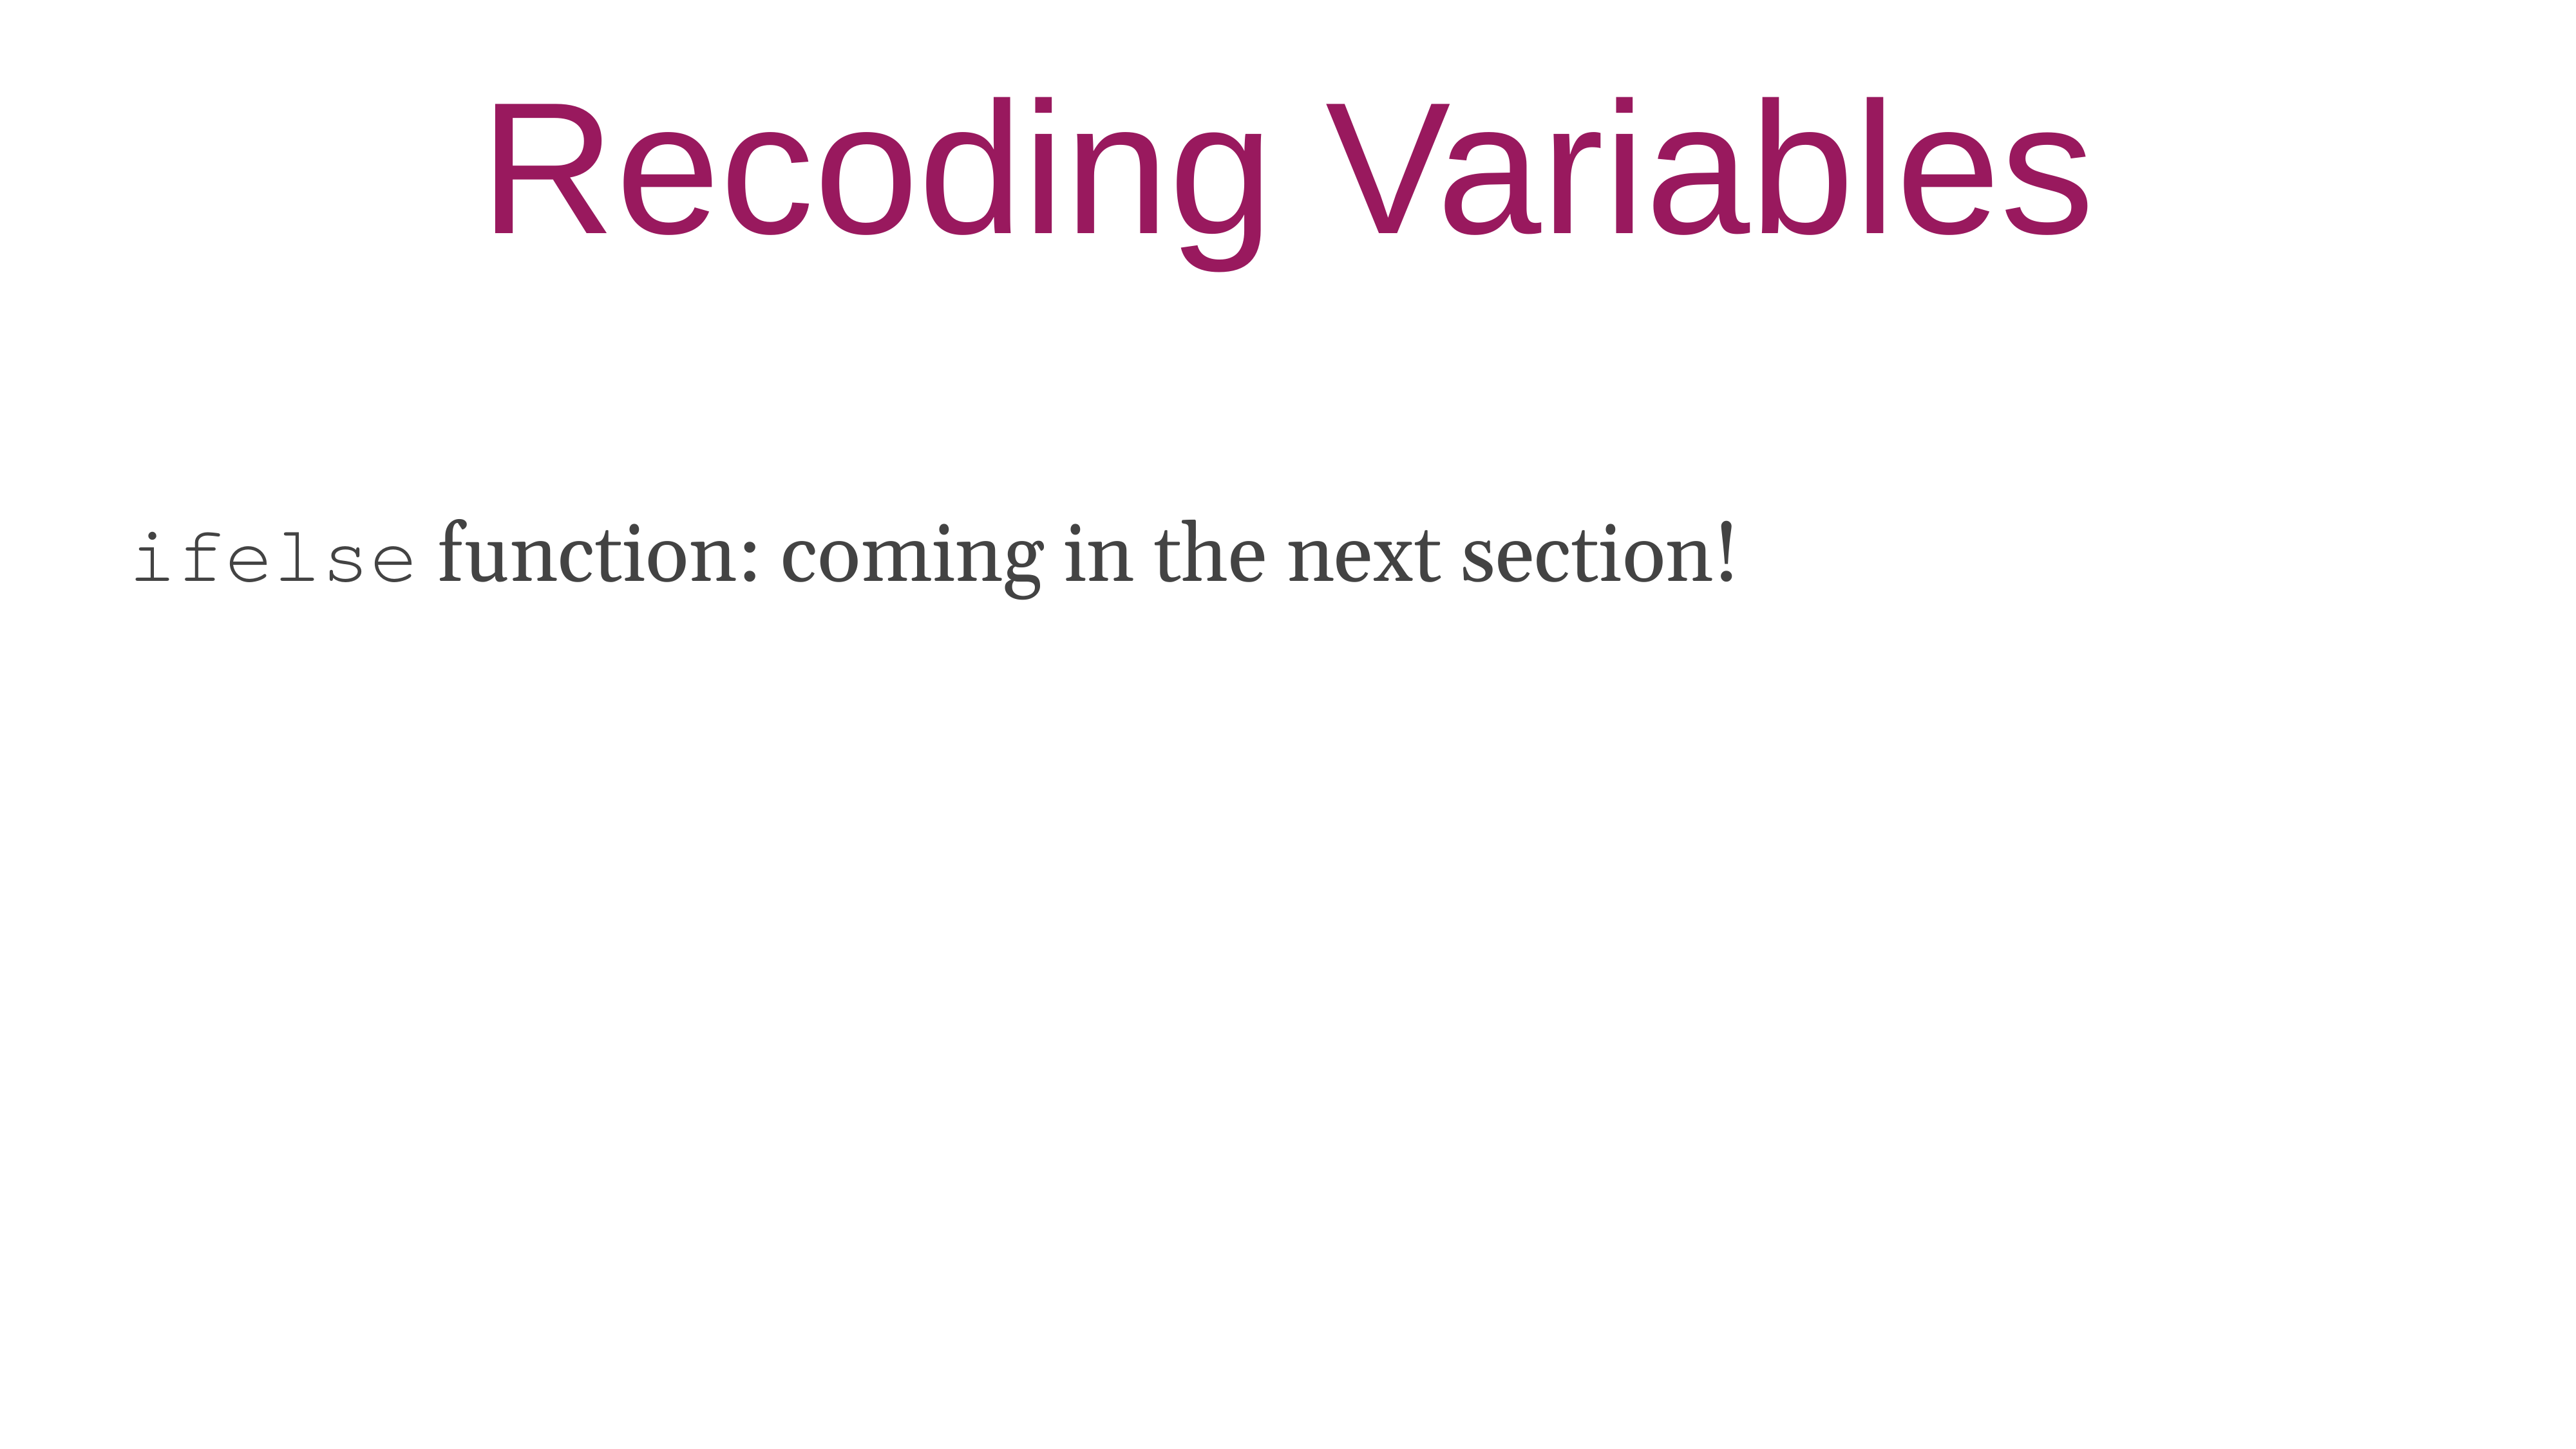

# Recoding Variables
ifelse function: coming in the next section!